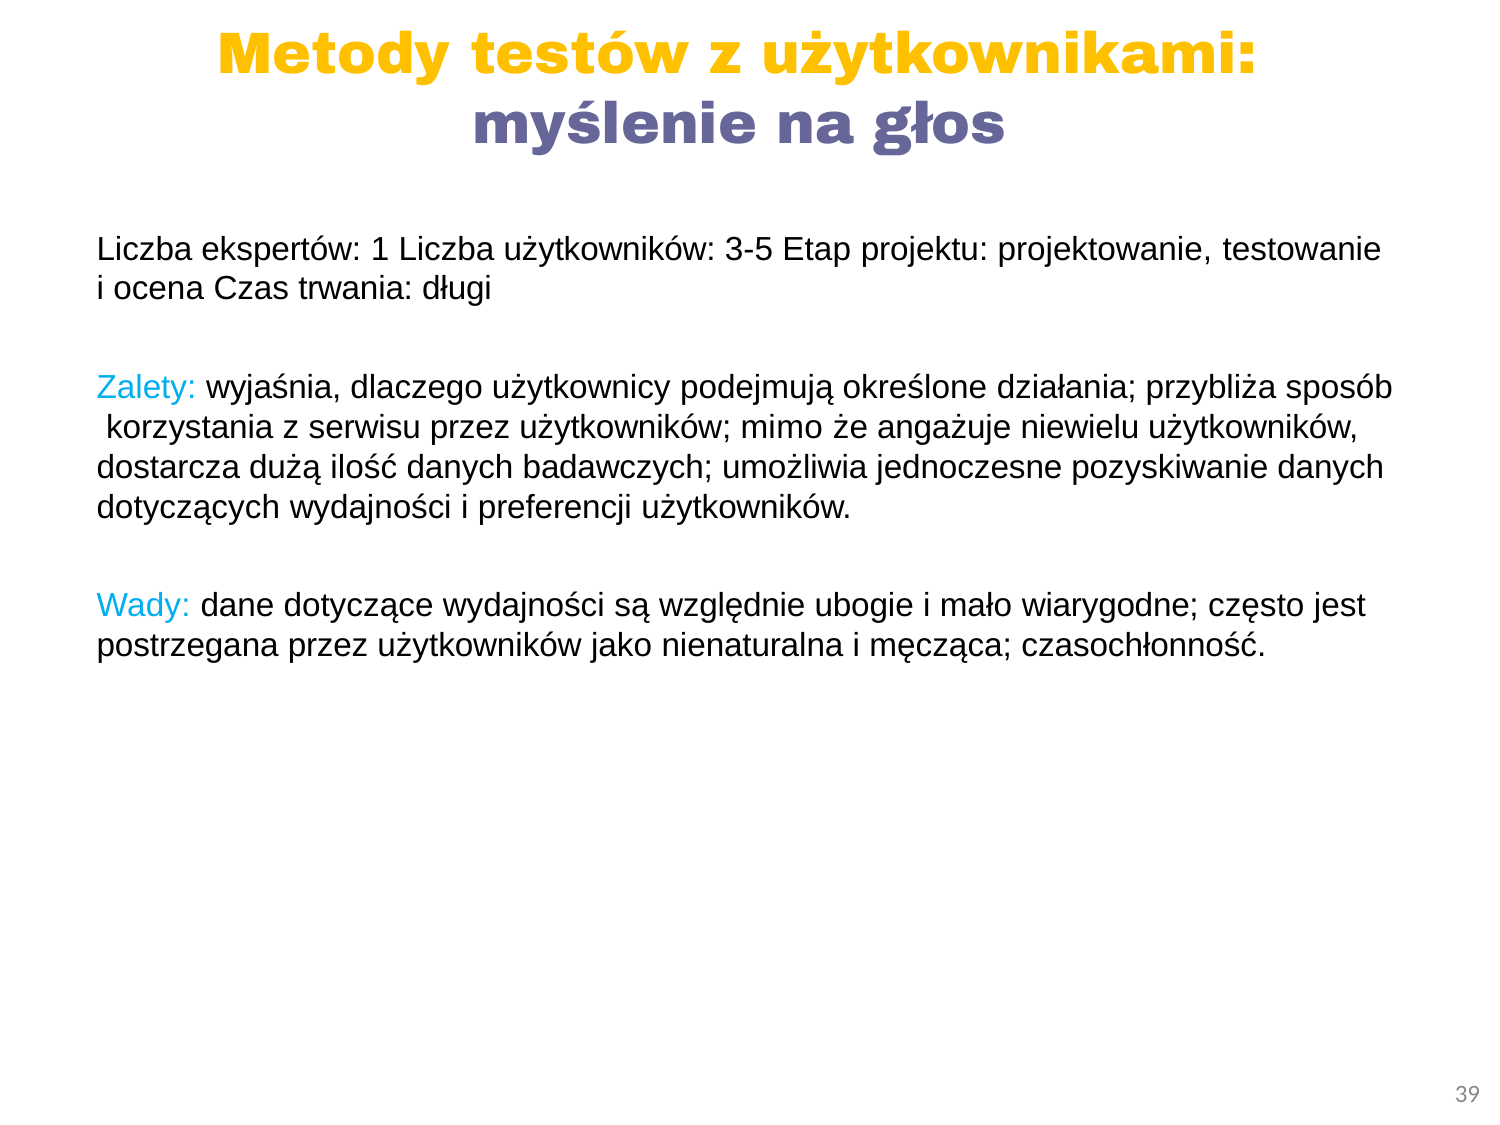

# Metody testów z użytkownikami:  myślenie na głos
Liczba ekspertów: 1 Liczba użytkowników: 3-5 Etap projektu: projektowanie, testowanie
i ocena Czas trwania: długi

Zalety: wyjaśnia, dlaczego użytkownicy podejmują określone działania; przybliża sposób  korzystania z serwisu przez użytkowników; mimo że angażuje niewielu użytkowników,  dostarcza dużą ilość danych badawczych; umożliwia jednoczesne pozyskiwanie danych  dotyczących wydajności i preferencji użytkowników.

Wady: dane dotyczące wydajności są względnie ubogie i mało wiarygodne; często jest
postrzegana przez użytkowników jako nienaturalna i męcząca; czasochłonność.
39